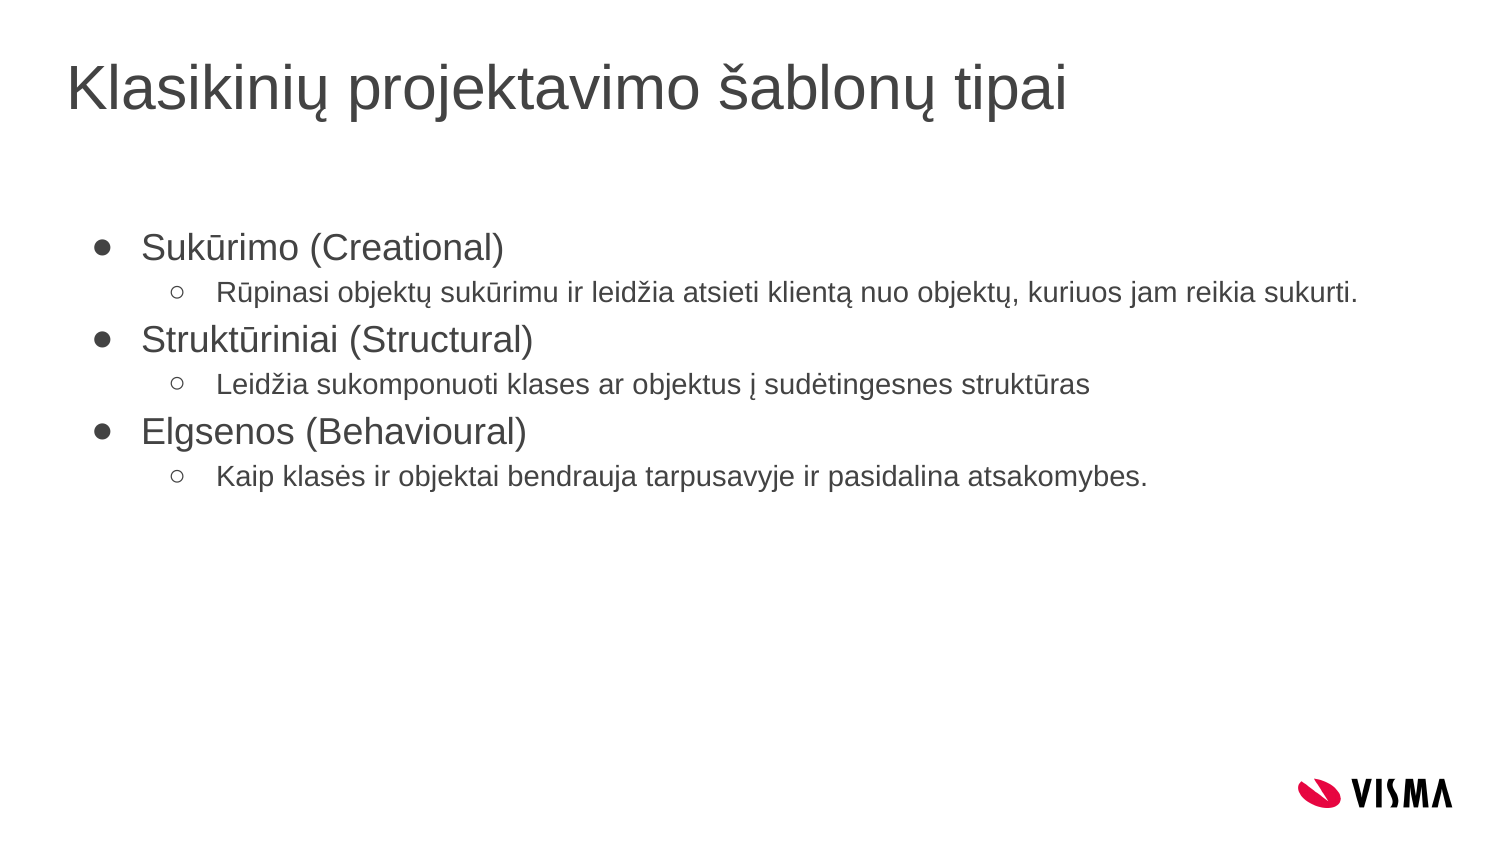

# Klasikinių projektavimo šablonų tipai
Sukūrimo (Creational)
Rūpinasi objektų sukūrimu ir leidžia atsieti klientą nuo objektų, kuriuos jam reikia sukurti.
Struktūriniai (Structural)
Leidžia sukomponuoti klases ar objektus į sudėtingesnes struktūras
Elgsenos (Behavioural)
Kaip klasės ir objektai bendrauja tarpusavyje ir pasidalina atsakomybes.